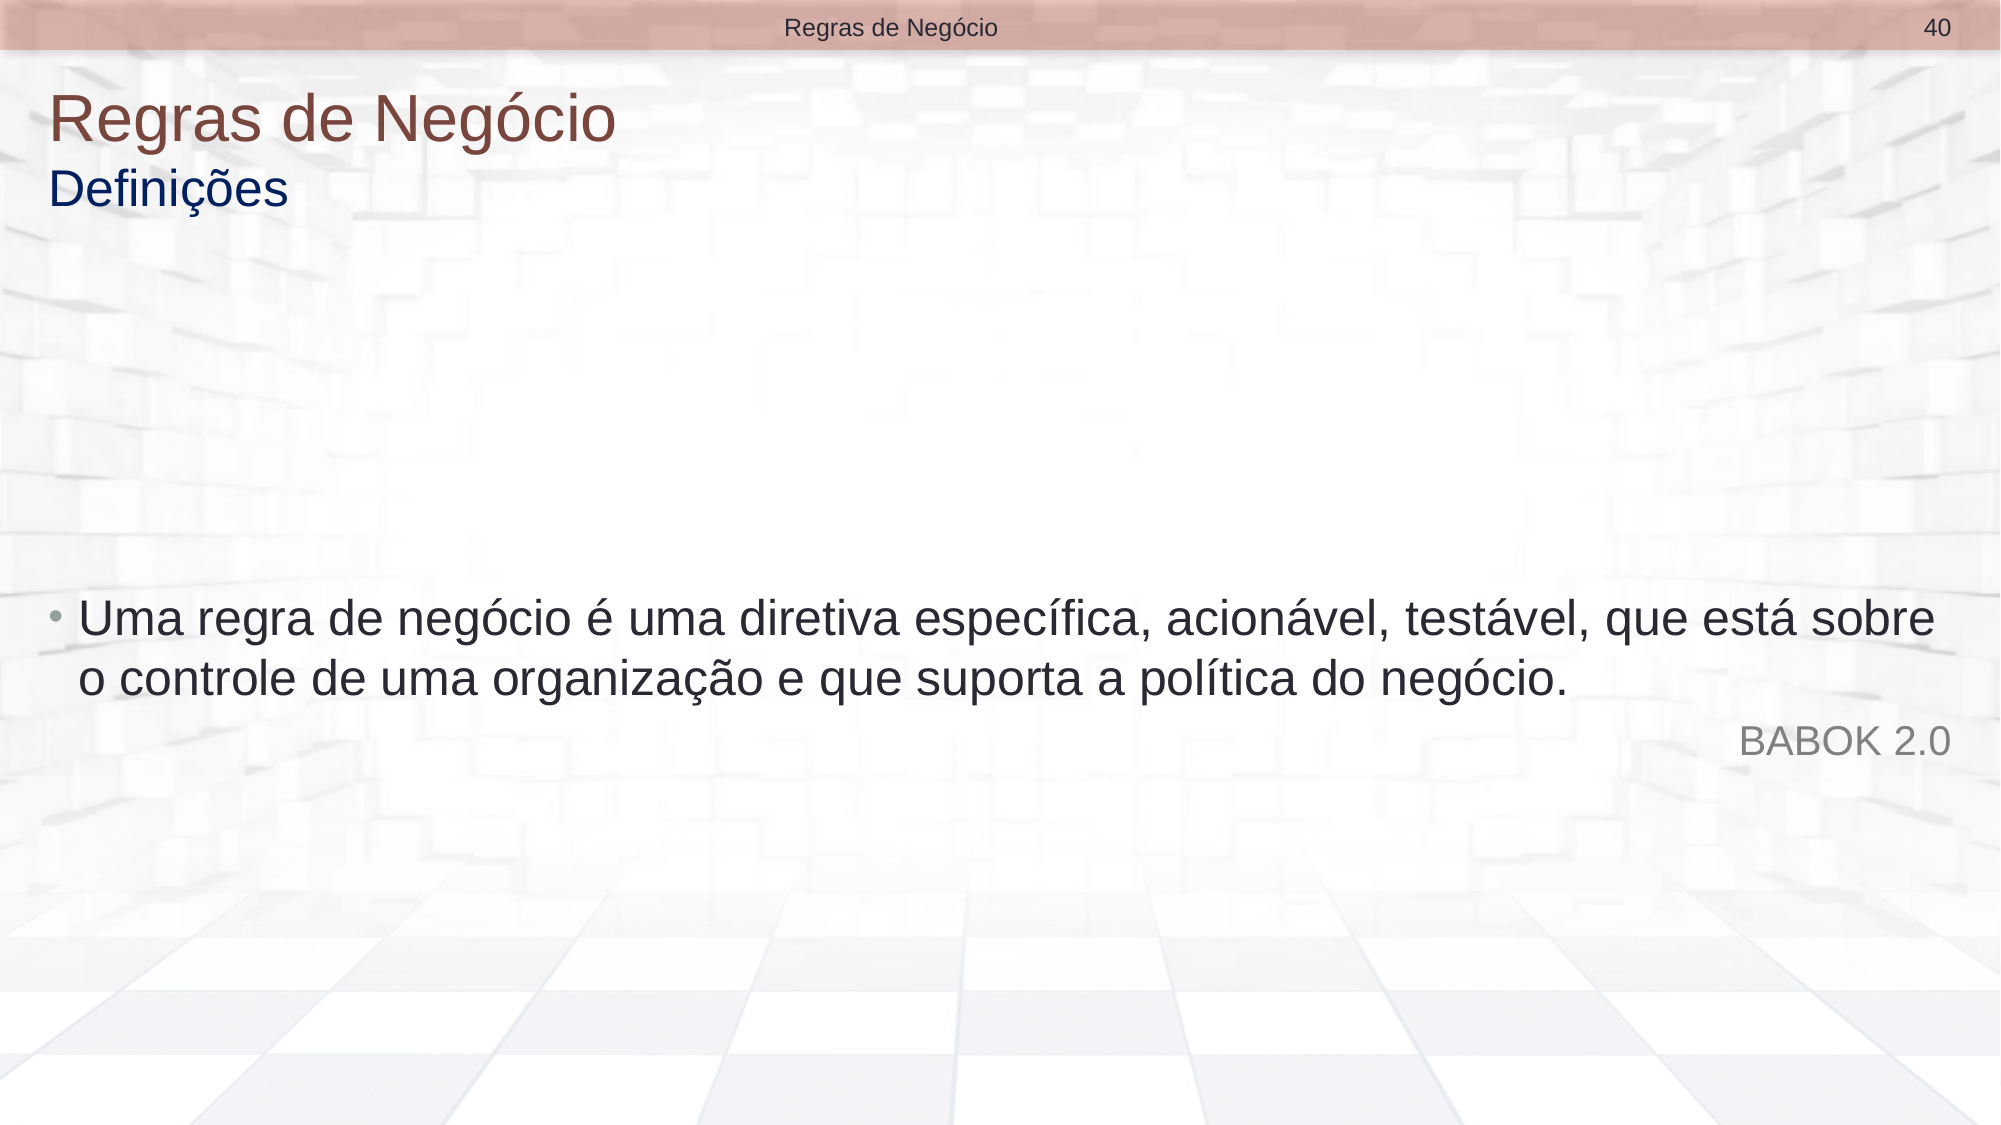

40
Regras de Negócio
# Regras de Negócio Definições
Uma regra de negócio é uma diretiva específica, acionável, testável, que está sobre o controle de uma organização e que suporta a política do negócio.
BABOK 2.0